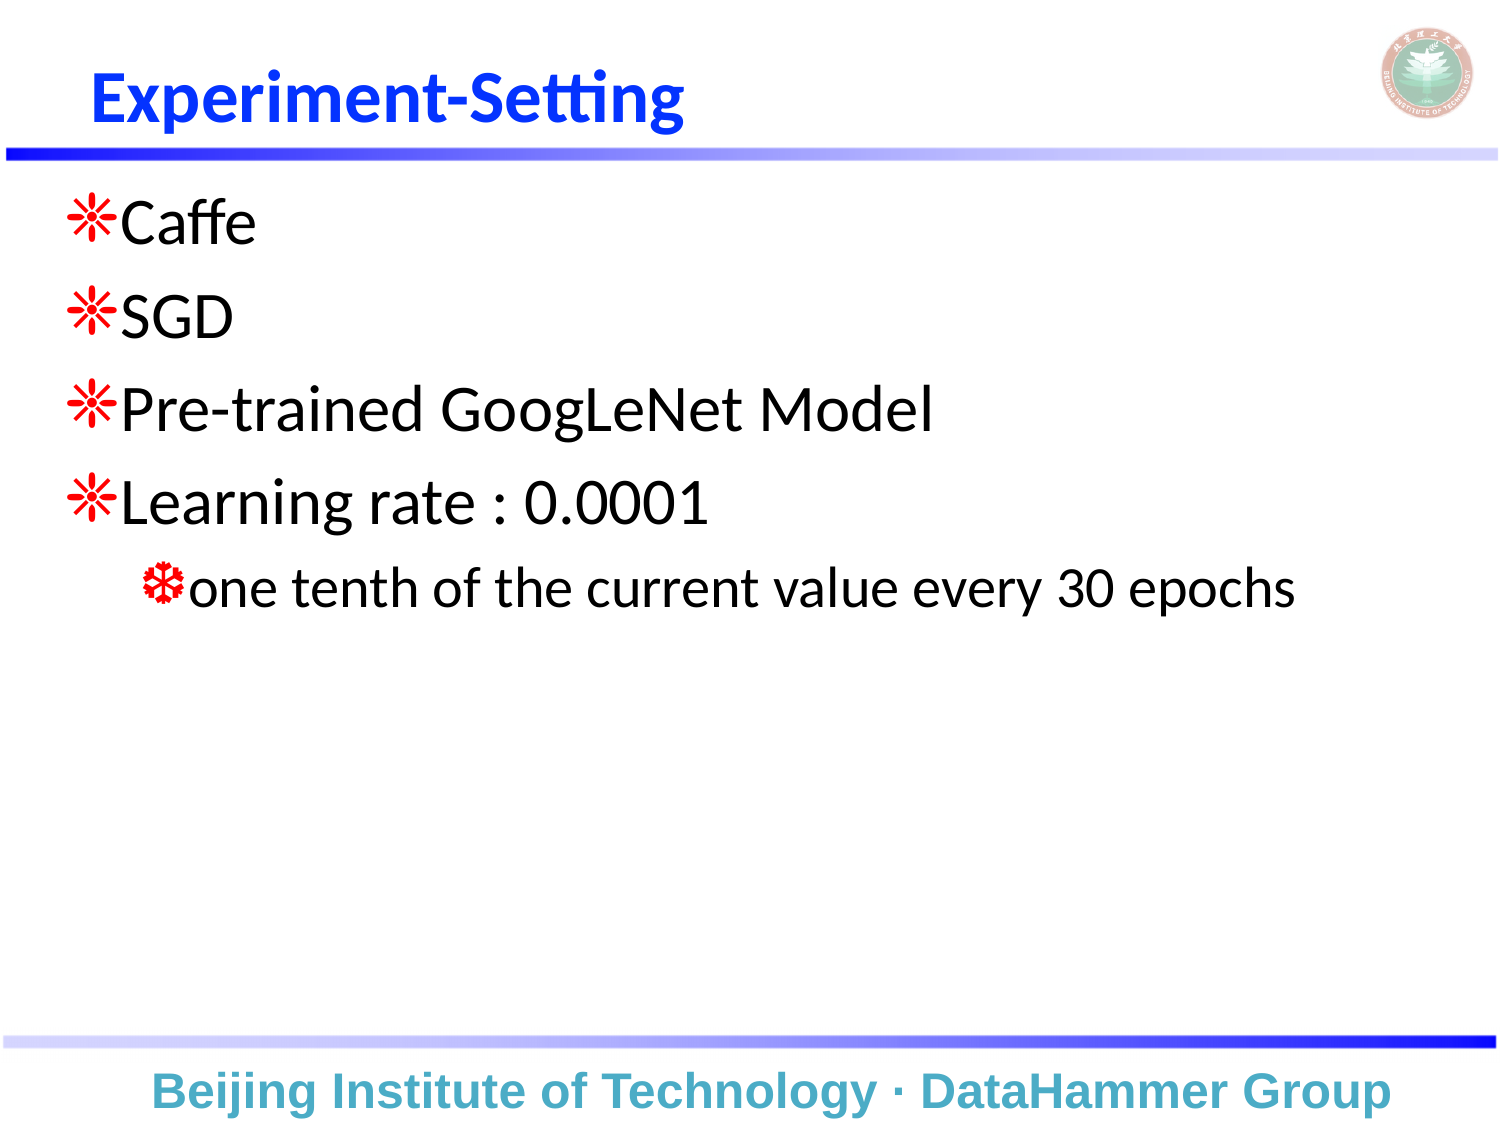

# Experiment-Setting
Caffe
SGD
Pre-trained GoogLeNet Model
Learning rate : 0.0001
one tenth of the current value every 30 epochs